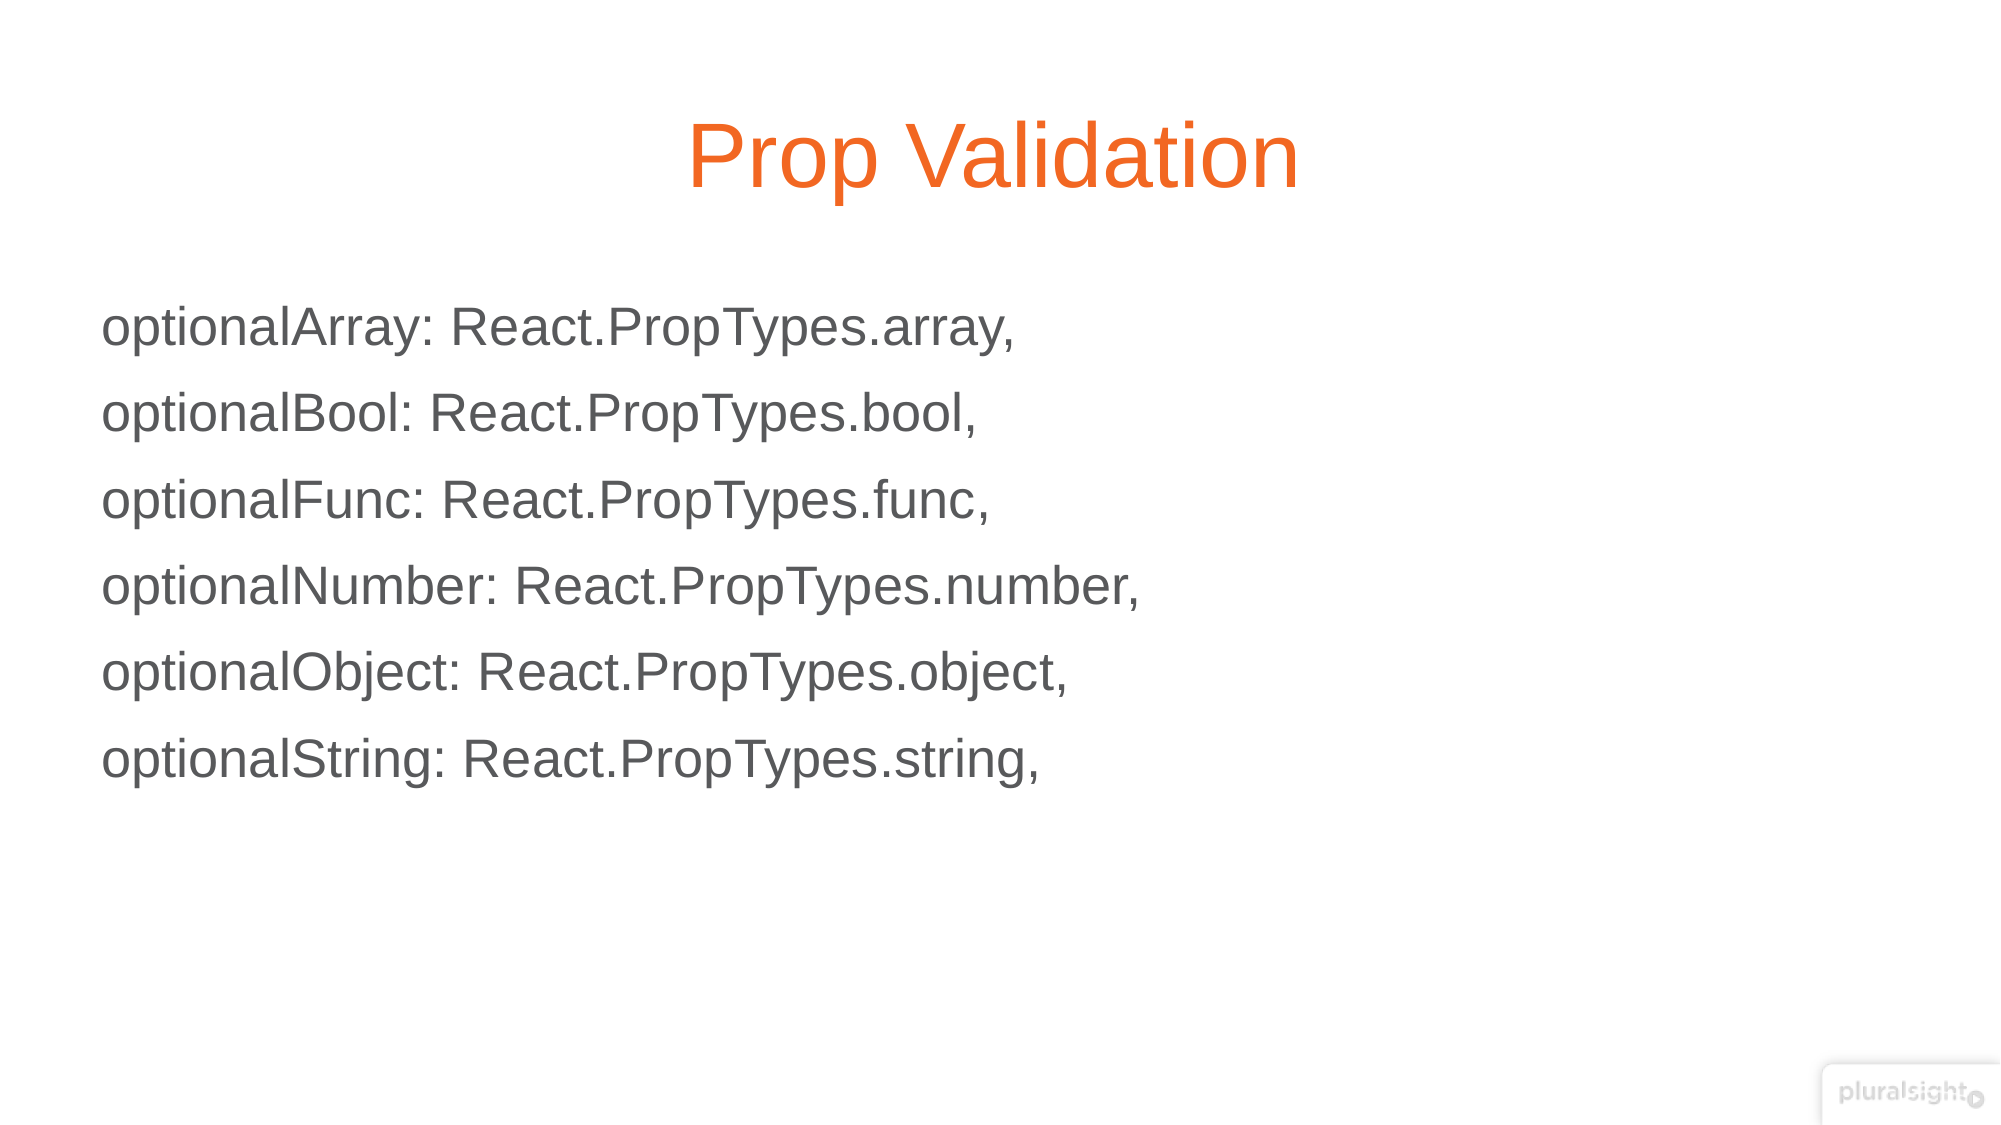

# Prop Validation
optionalArray: React.PropTypes.array,
optionalBool: React.PropTypes.bool,
optionalFunc: React.PropTypes.func,
optionalNumber: React.PropTypes.number,
optionalObject: React.PropTypes.object,
optionalString: React.PropTypes.string,